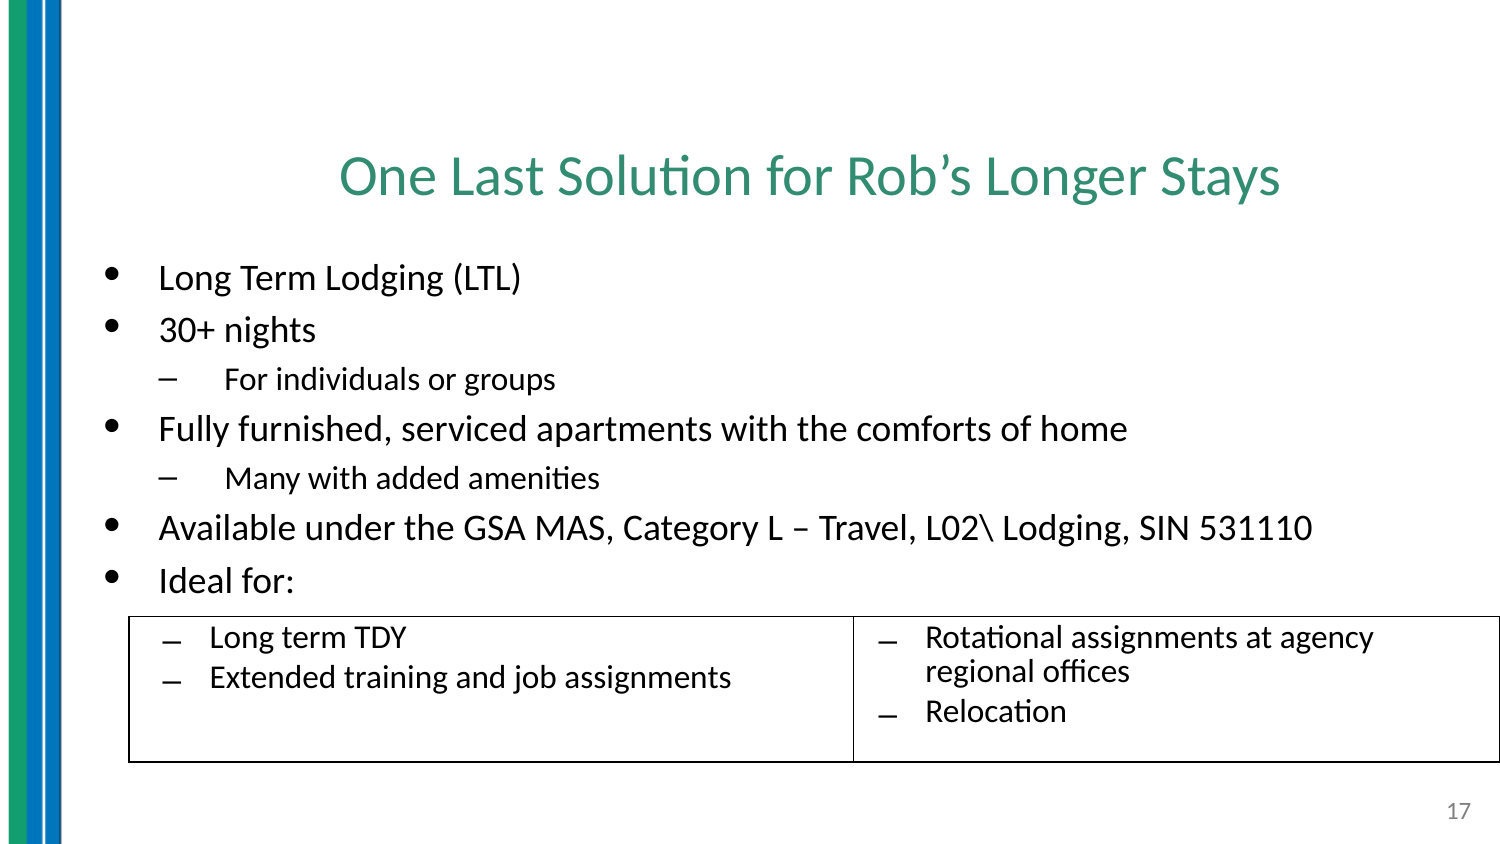

# One Last Solution for Rob’s Longer Stays
Long Term Lodging (LTL)
30+ nights
For individuals or groups
Fully furnished, serviced apartments with the comforts of home
Many with added amenities
Available under the GSA MAS, Category L – Travel, L02\ Lodging, SIN 531110
Ideal for:

| Long term TDY Extended training and job assignments | Rotational assignments at agency regional offices Relocation |
| --- | --- |